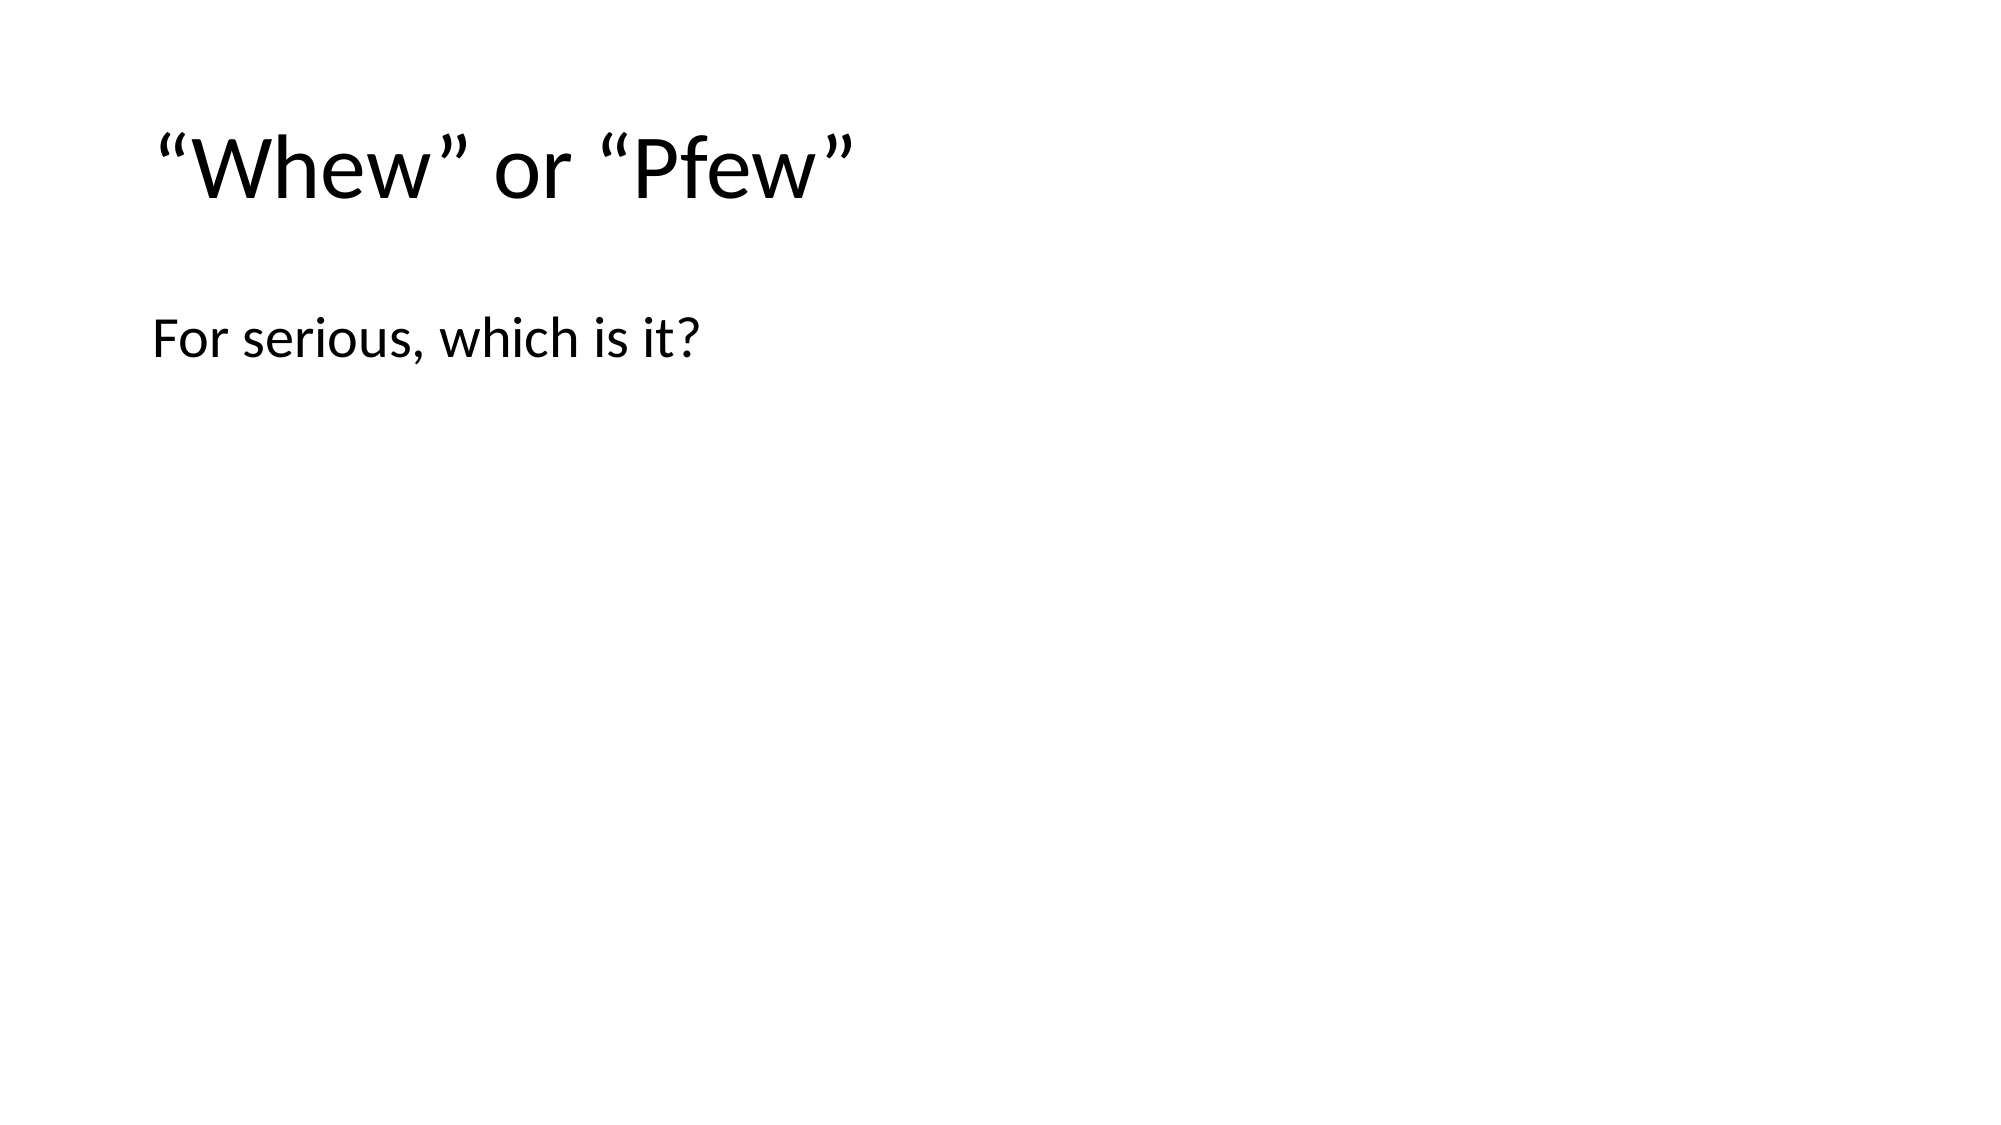

# “Whew” or “Pfew”
For serious, which is it?